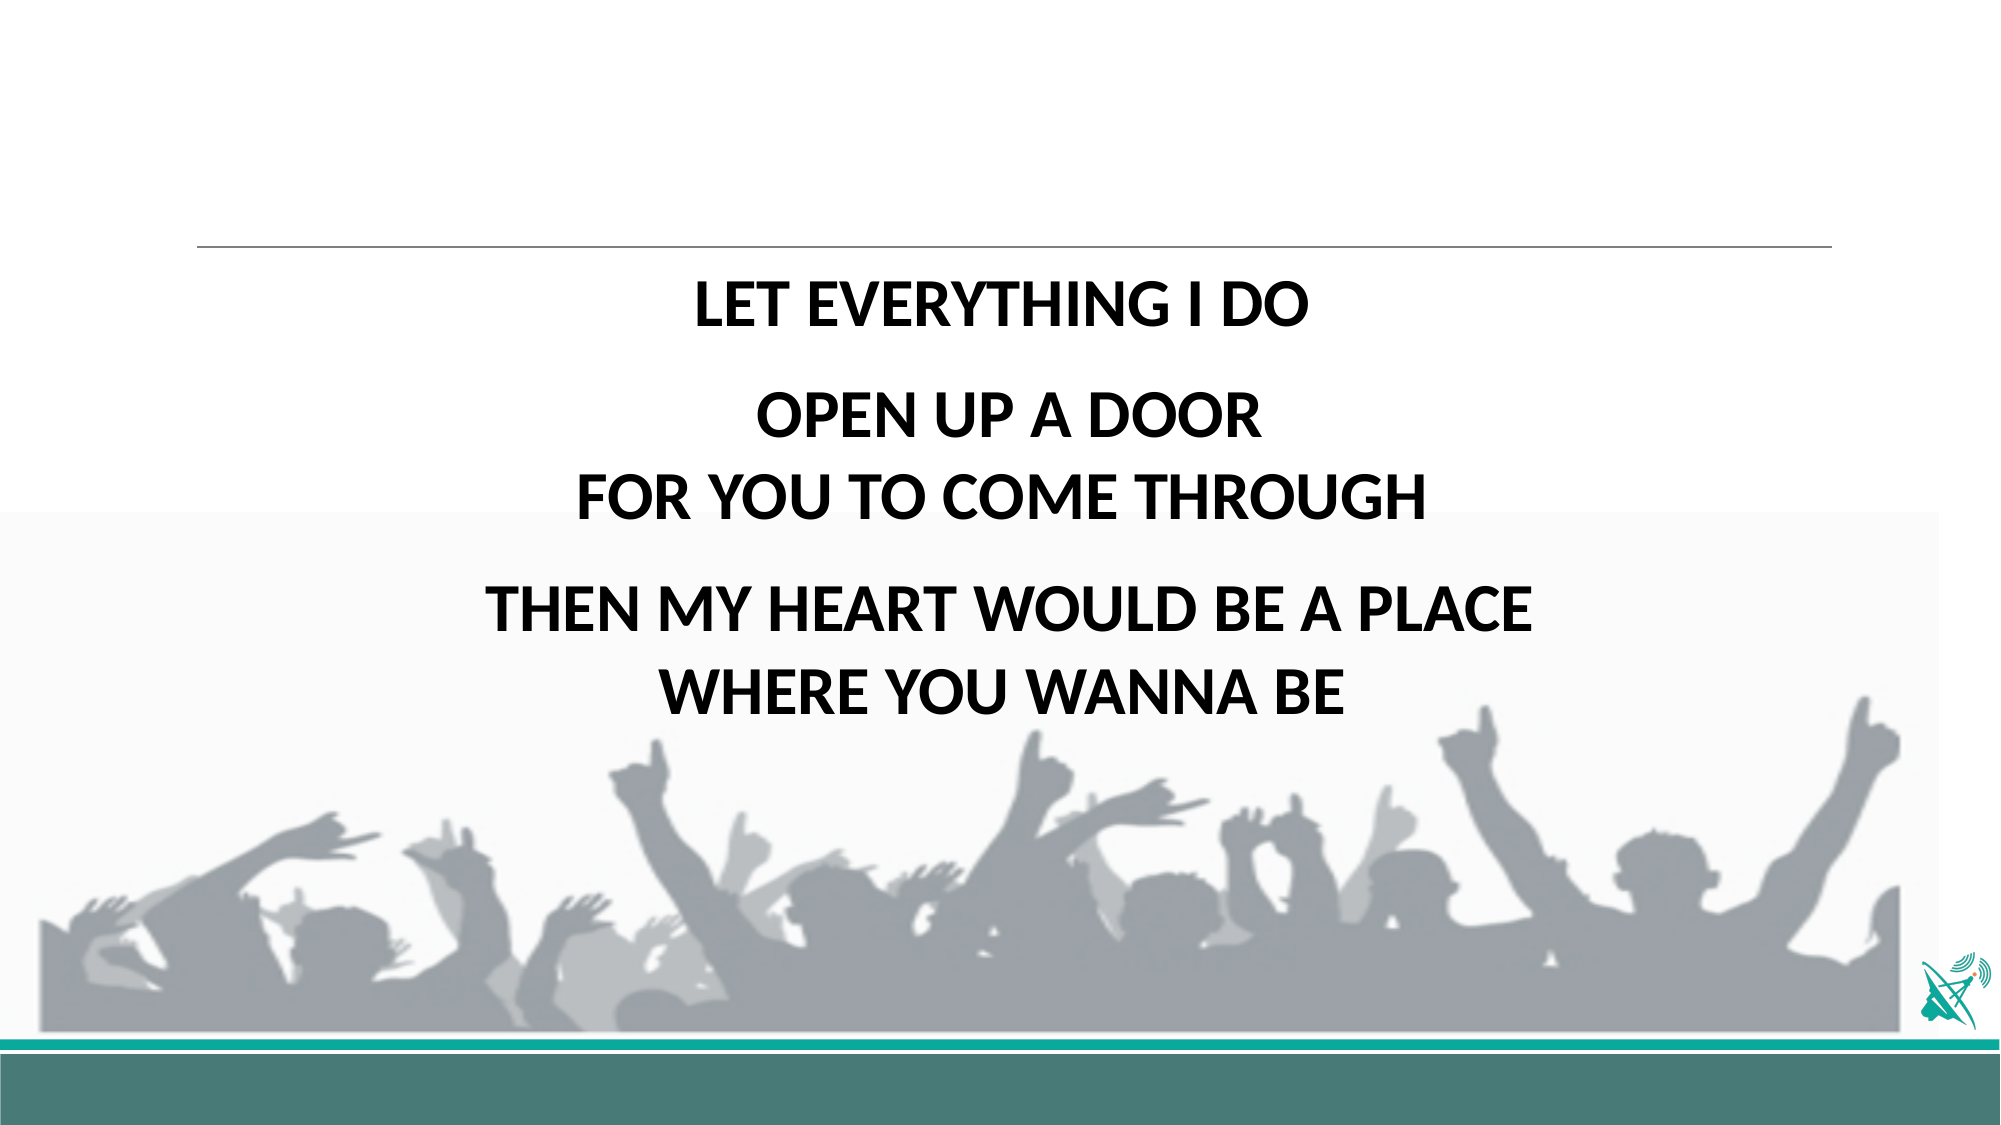

LET EVERYTHING I DO
OPEN UP A DOOR
FOR YOU TO COME THROUGH
THEN MY HEART WOULD BE A PLACE
WHERE YOU WANNA BE